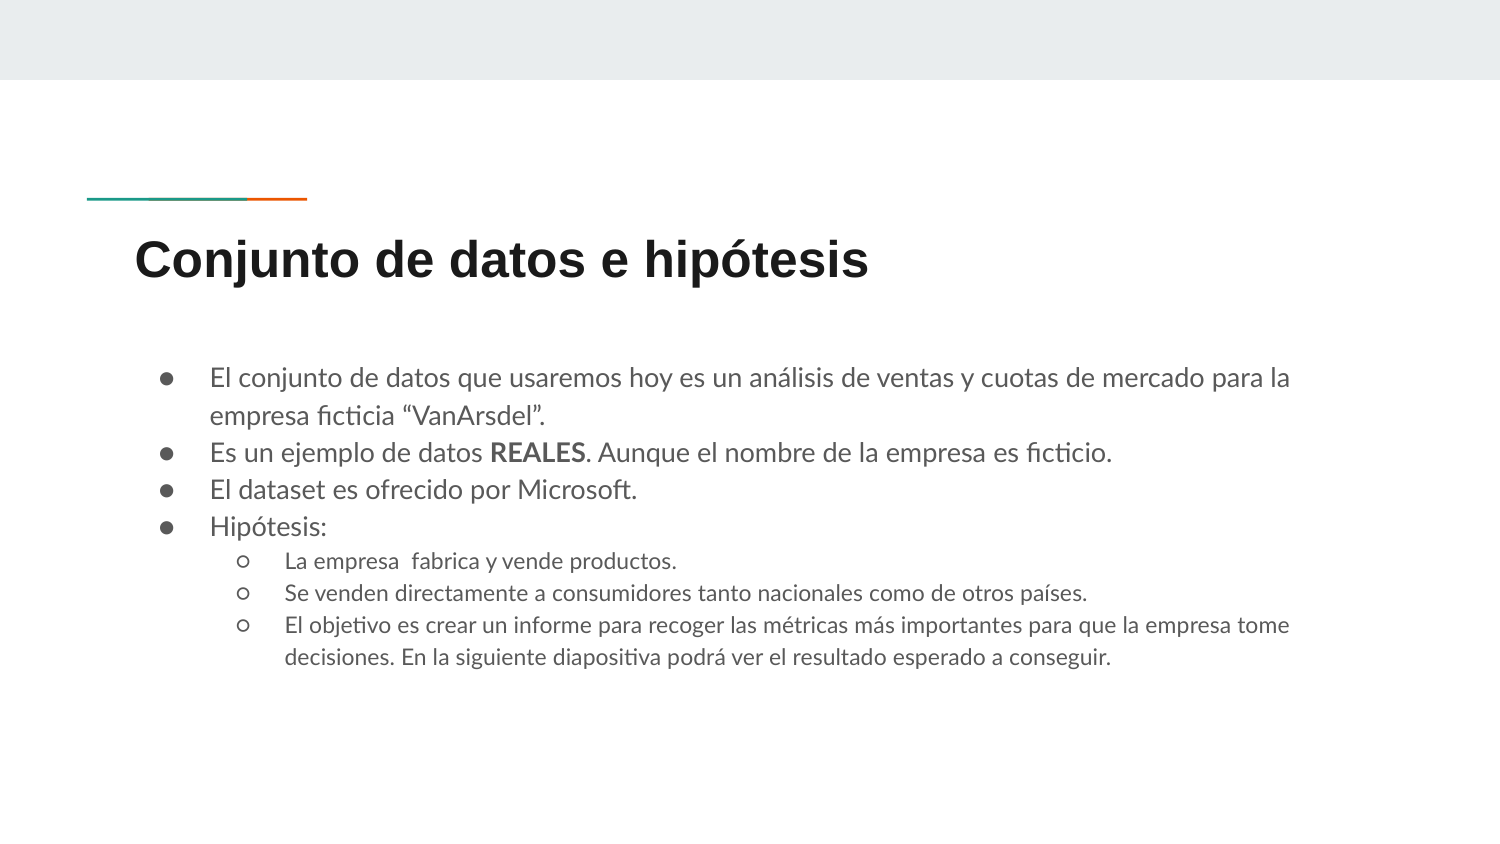

# Conjunto de datos e hipótesis
El conjunto de datos que usaremos hoy es un análisis de ventas y cuotas de mercado para la empresa ficticia “VanArsdel”.
Es un ejemplo de datos REALES. Aunque el nombre de la empresa es ficticio.
El dataset es ofrecido por Microsoft.
Hipótesis:
La empresa  fabrica y vende productos.
Se venden directamente a consumidores tanto nacionales como de otros países.
El objetivo es crear un informe para recoger las métricas más importantes para que la empresa tome decisiones. En la siguiente diapositiva podrá ver el resultado esperado a conseguir.